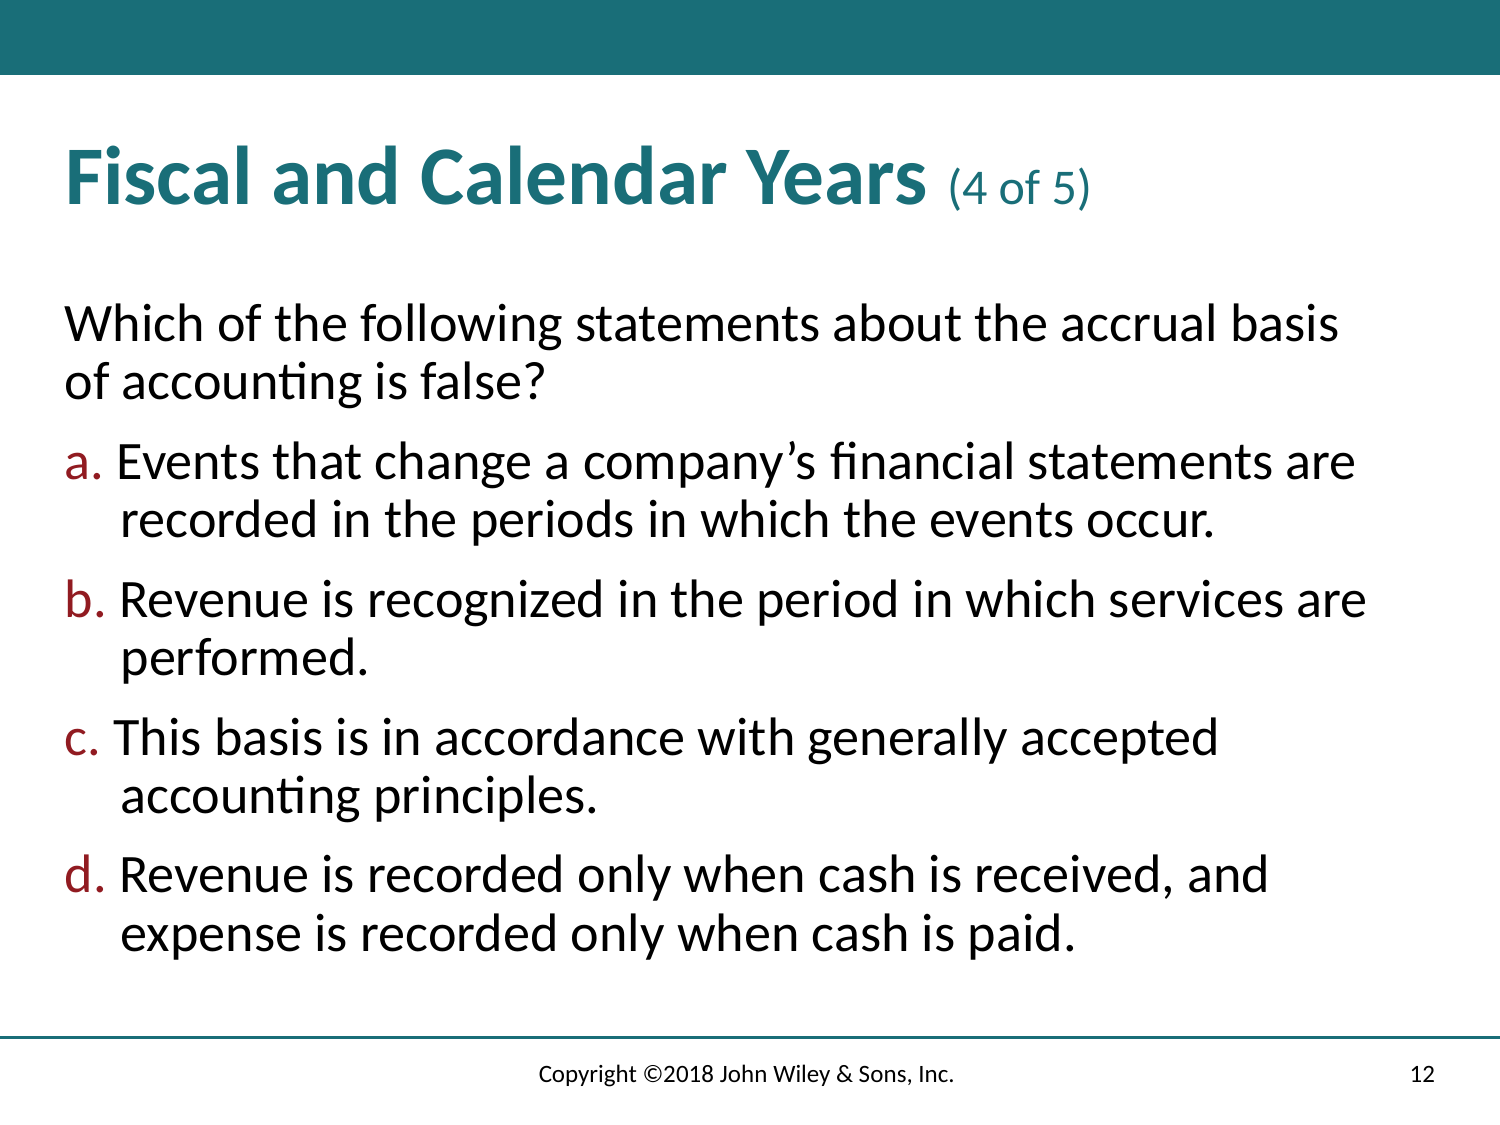

# Fiscal and Calendar Years (4 of 5)
Which of the following statements about the accrual basis of accounting is false?
a. Events that change a company’s ﬁnancial statements are recorded in the periods in which the events occur.
b. Revenue is recognized in the period in which services are performed.
c. This basis is in accordance with generally accepted accounting principles.
d. Revenue is recorded only when cash is received, and expense is recorded only when cash is paid.
Copyright ©2018 John Wiley & Sons, Inc.
12